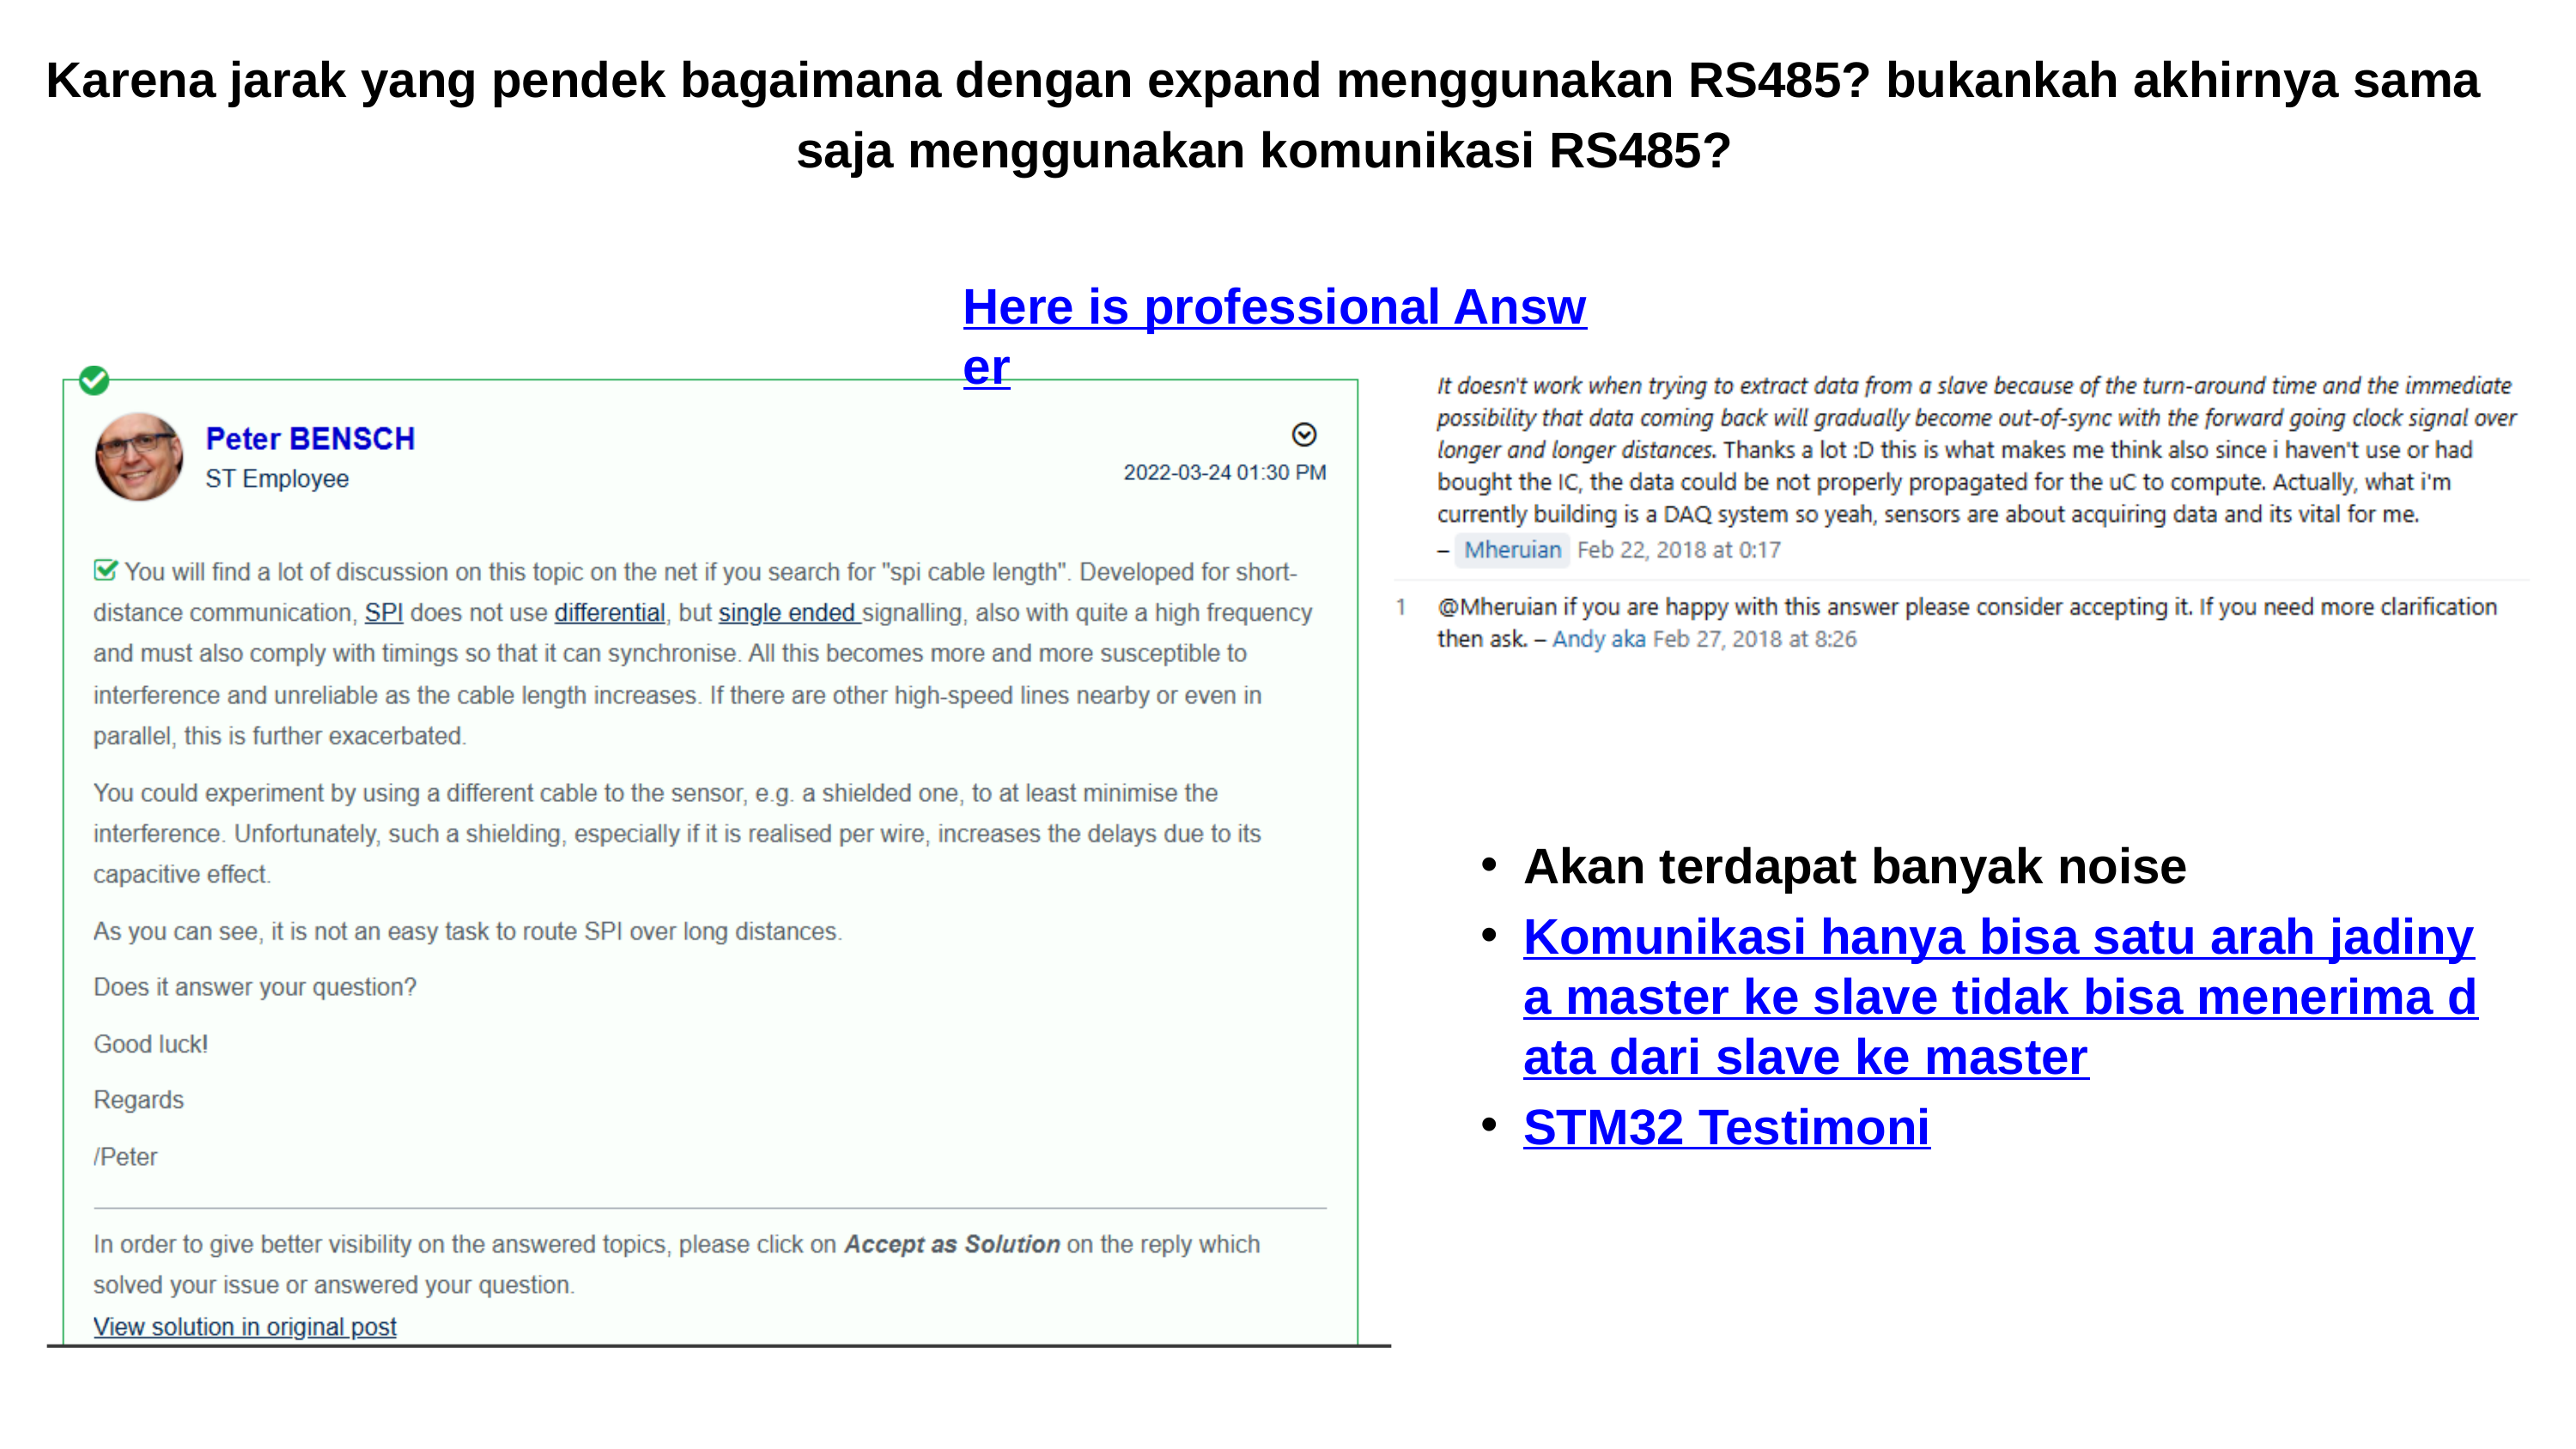

Karena jarak yang pendek bagaimana dengan expand menggunakan RS485? bukankah akhirnya sama saja menggunakan komunikasi RS485?
Here is professional Answer

Akan terdapat banyak noise
Komunikasi hanya bisa satu arah jadinya master ke slave tidak bisa menerima data dari slave ke master
STM32 Testimoni